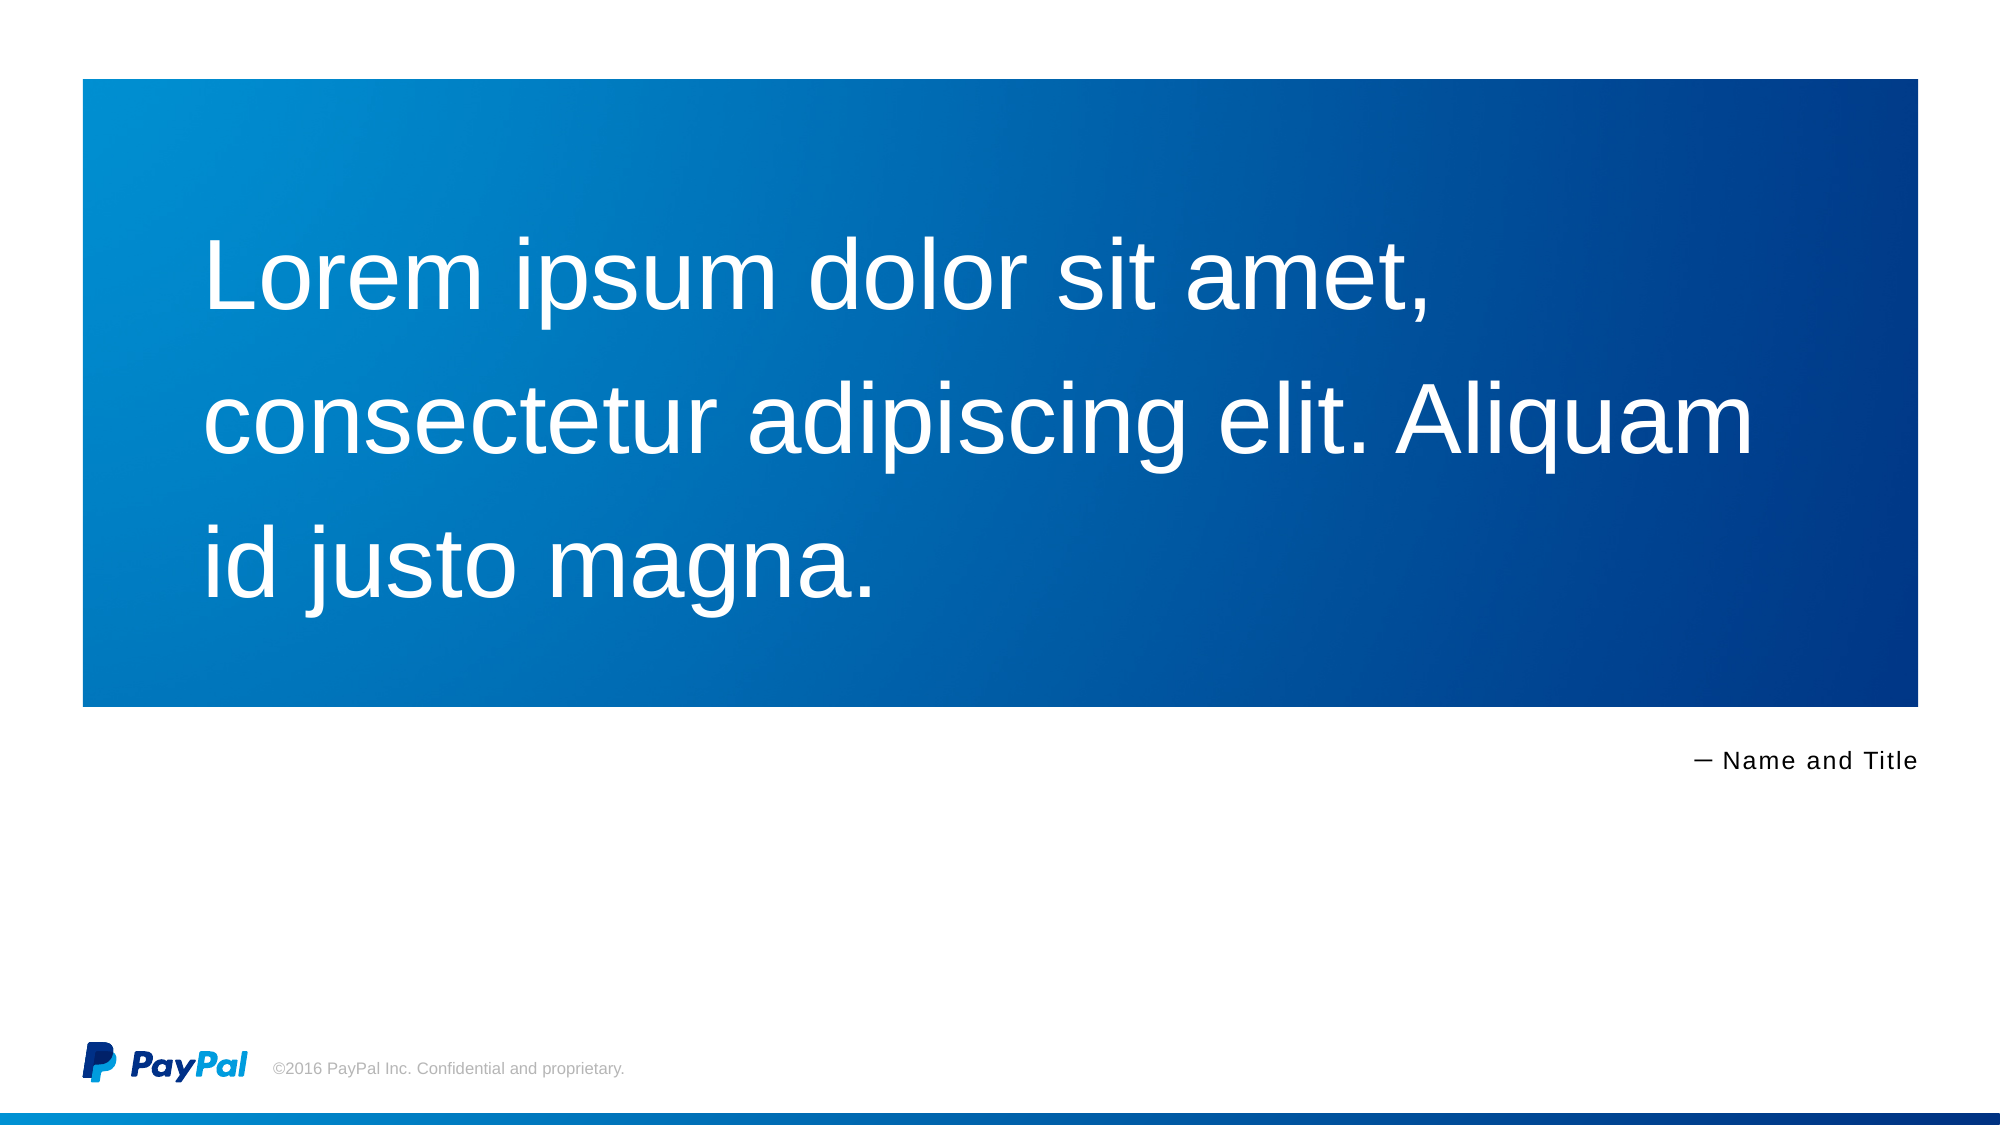

# Lorem ipsum dolor sit amet, consectetur adipiscing elit. Aliquam id justo magna.
Name and Title
©2016 PayPal Inc. Confidential and proprietary.